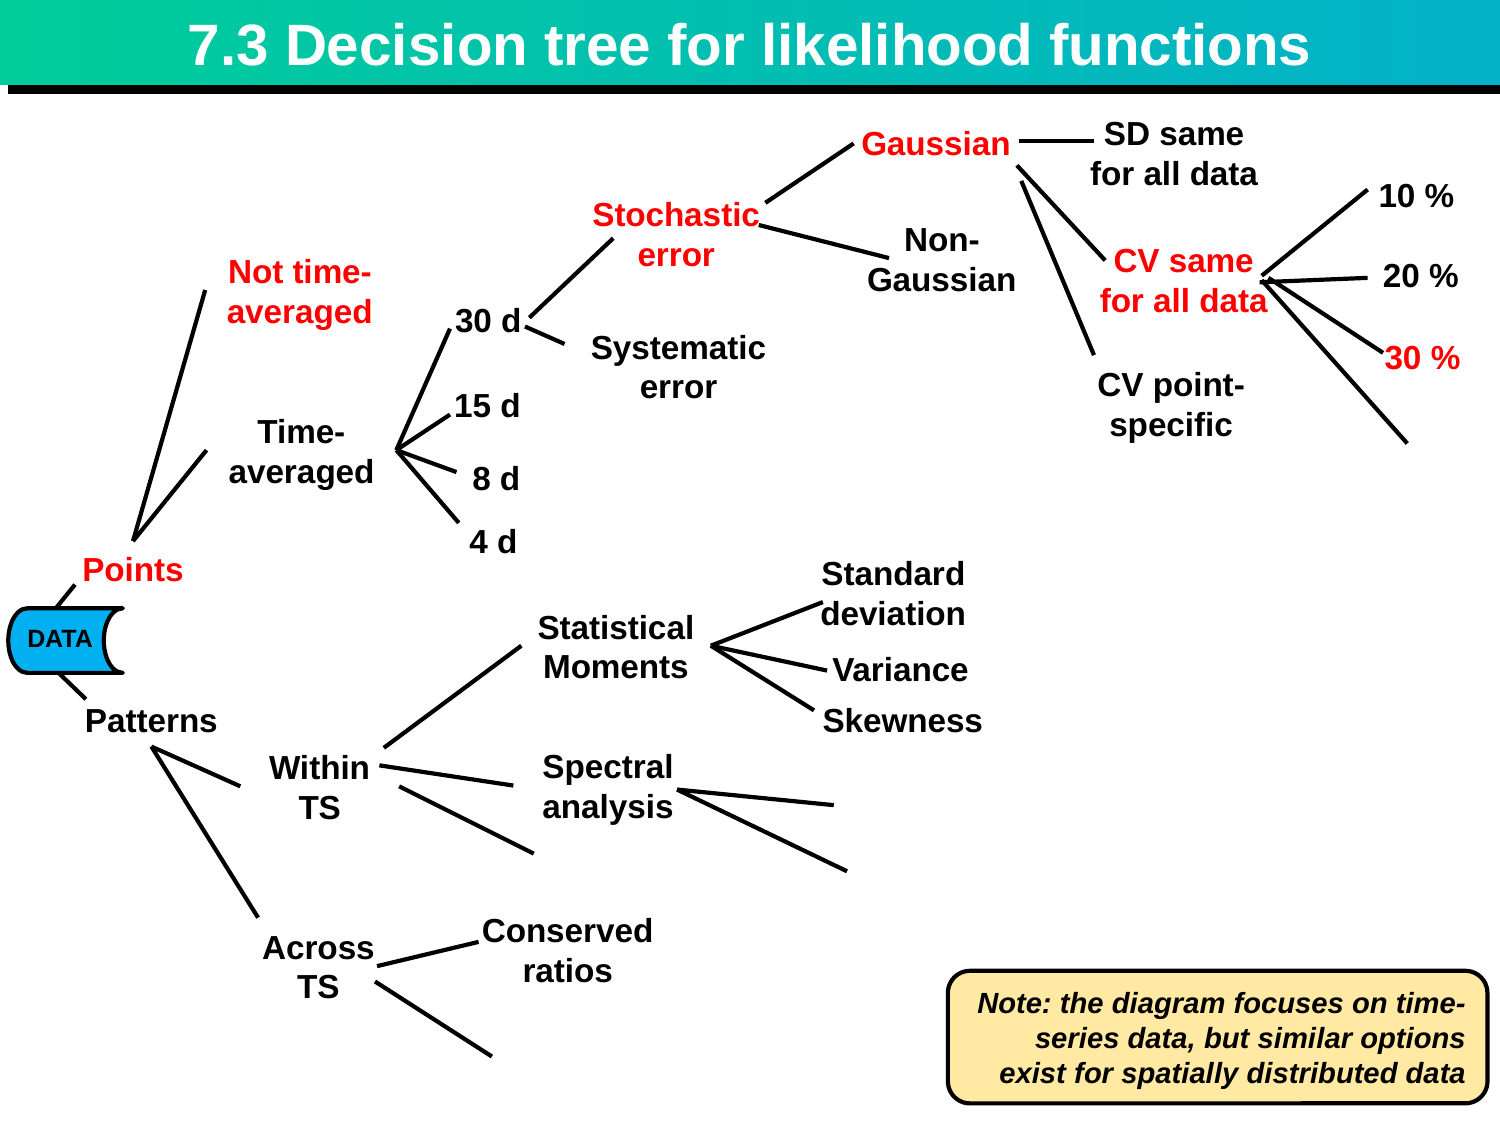

# 7.3 Decision tree for likelihood functions
SD same for all data
Gaussian
10 %
Stochastic
error
Non-Gaussian
CV same for all data
Not time-
averaged
20 %
30 d
Systematic
error
30 %
CV point-
specific
15 d
Time-
averaged
8 d
4 d
Points
Standard
deviation
Statistical
Moments
DATA
Variance
Patterns
Skewness
Spectral
analysis
Within TS
Conserved ratios
Across TS
Note: the diagram focuses on time-series data, but similar options exist for spatially distributed data